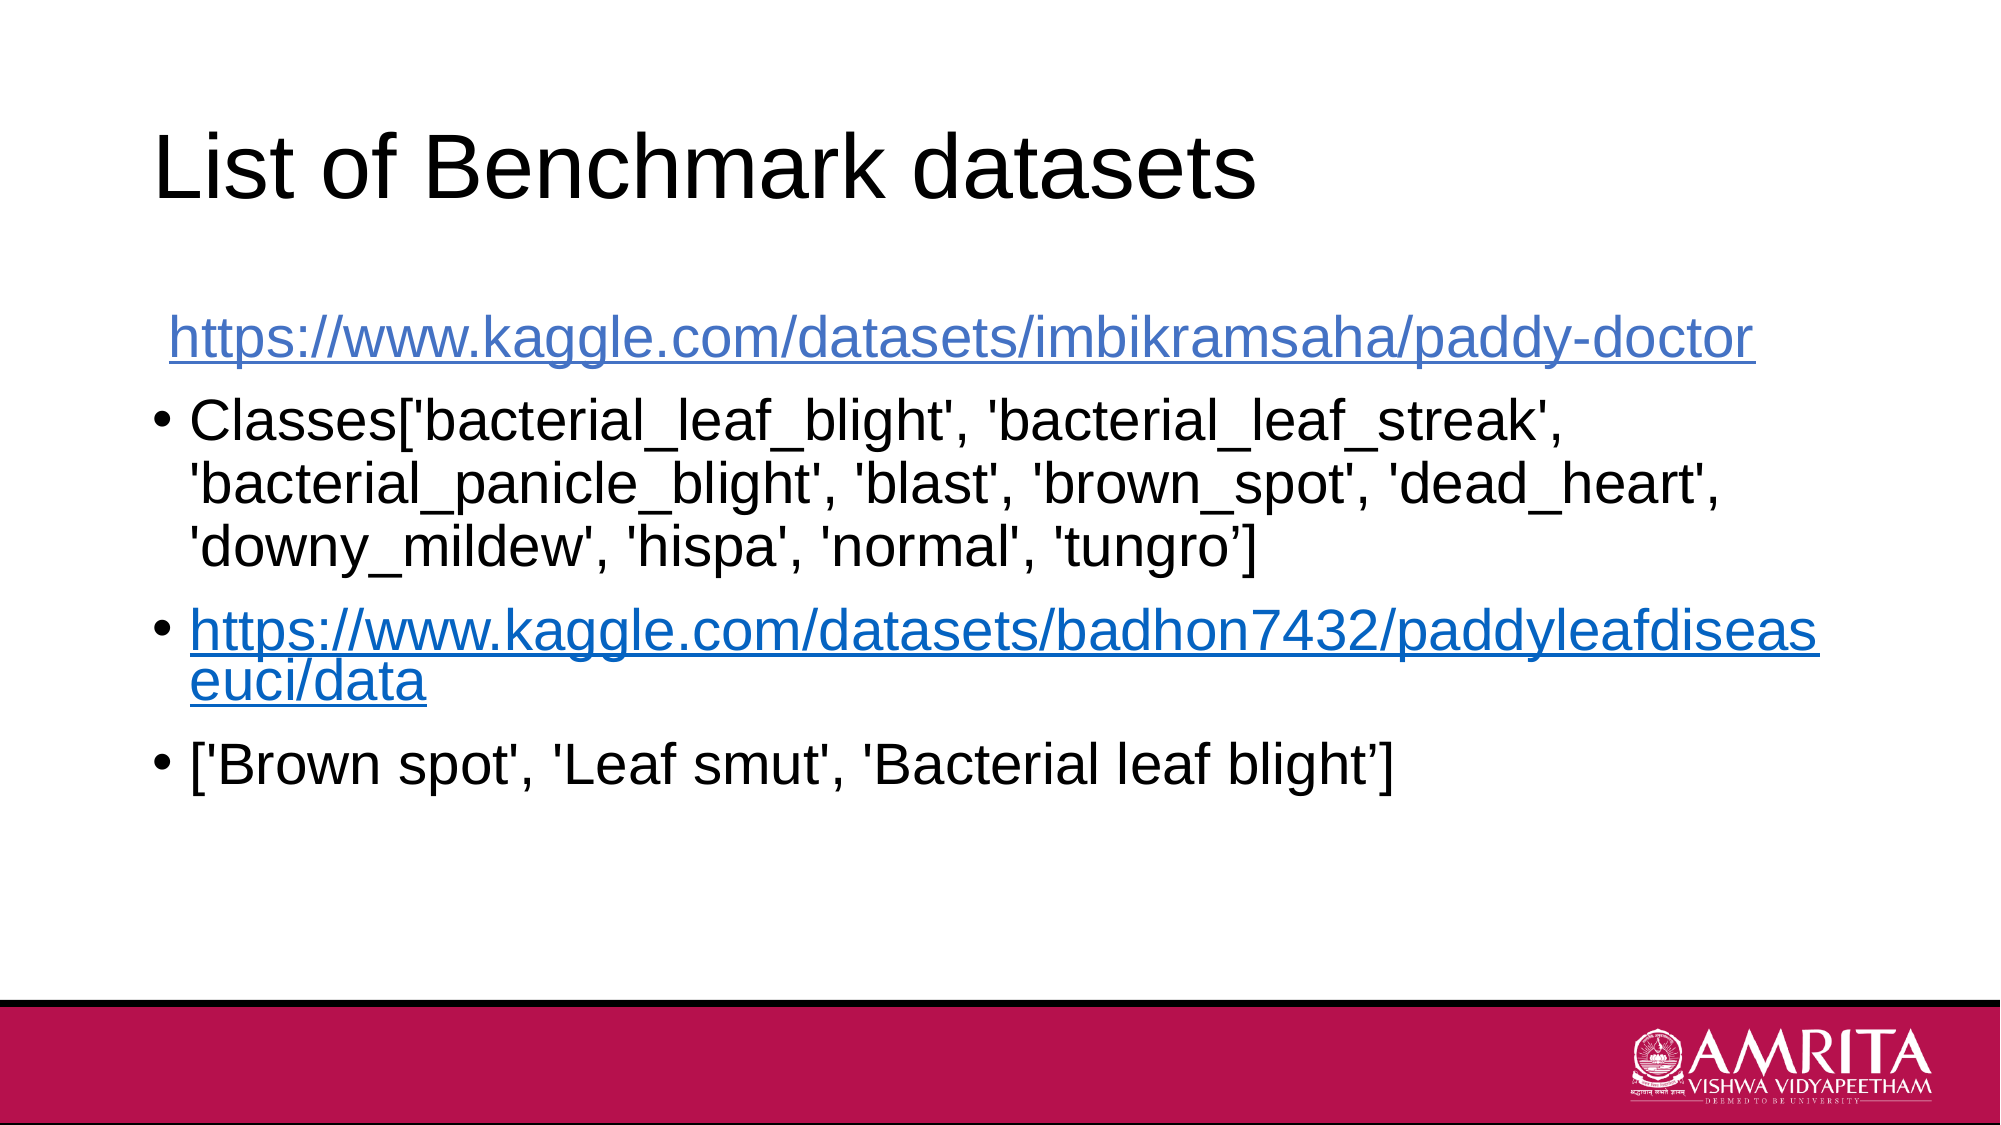

# List of Benchmark datasets
 https://www.kaggle.com/datasets/imbikramsaha/paddy-doctor
Classes['bacterial_leaf_blight', 'bacterial_leaf_streak', 'bacterial_panicle_blight', 'blast', 'brown_spot', 'dead_heart', 'downy_mildew', 'hispa', 'normal', 'tungro’]
https://www.kaggle.com/datasets/badhon7432/paddyleafdiseaseuci/data
['Brown spot', 'Leaf smut', 'Bacterial leaf blight’]